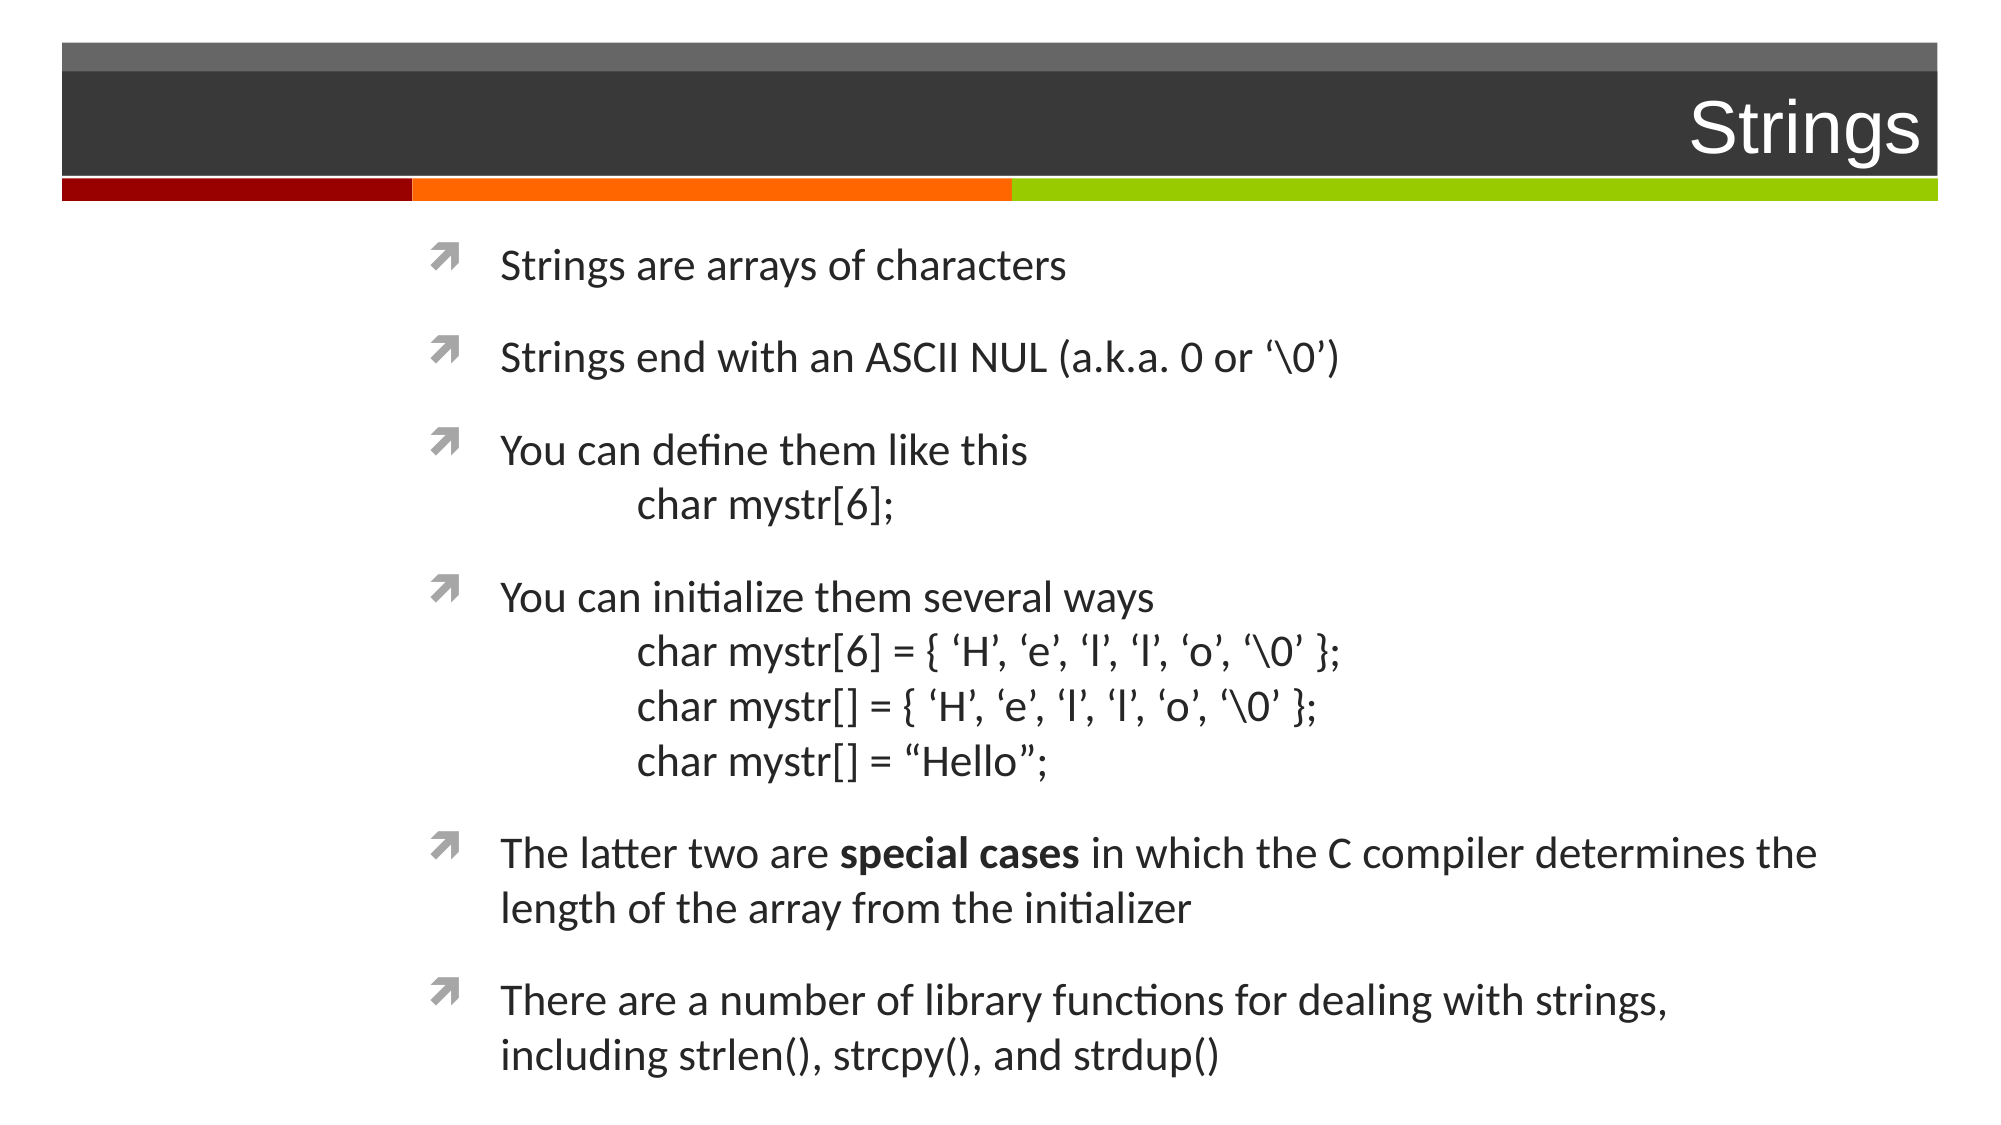

# Strings
Strings are arrays of characters
Strings end with an ASCII NUL (a.k.a. 0 or ‘\0’)
You can define them like this
		char mystr[6];
You can initialize them several ways
		char mystr[6] = { ‘H’, ‘e’, ‘l’, ‘l’, ‘o’, ‘\0’ };
		char mystr[] = { ‘H’, ‘e’, ‘l’, ‘l’, ‘o’, ‘\0’ };
		char mystr[] = “Hello”;
The latter two are special cases in which the C compiler determines the length of the array from the initializer
There are a number of library functions for dealing with strings, including strlen(), strcpy(), and strdup()